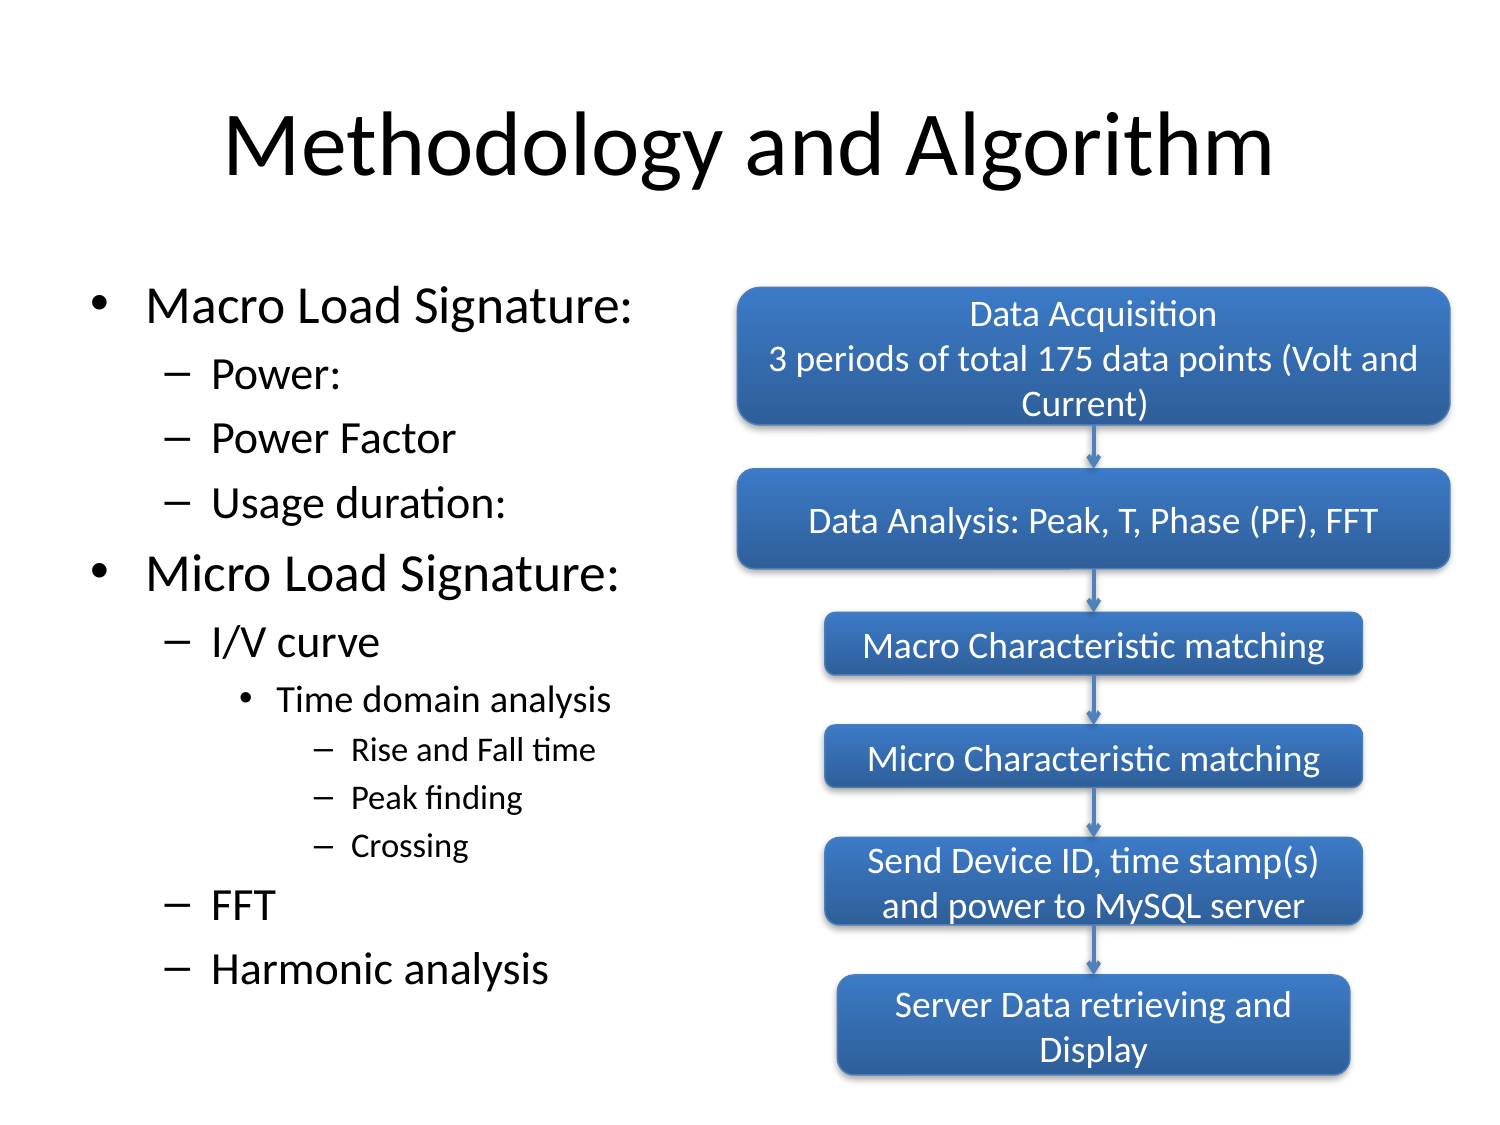

# Methodology and Algorithm
Macro Load Signature:
Power:
Power Factor
Usage duration:
Micro Load Signature:
I/V curve
Time domain analysis
Rise and Fall time
Peak finding
Crossing
FFT
Harmonic analysis

Data Acquisition
3 periods of total 175 data points (Volt and Current)
Data Analysis: Peak, Τ, Phase (PF), FFT
Macro Characteristic matching
Micro Characteristic matching
Send Device ID, time stamp(s) and power to MySQL server
Server Data retrieving and Display